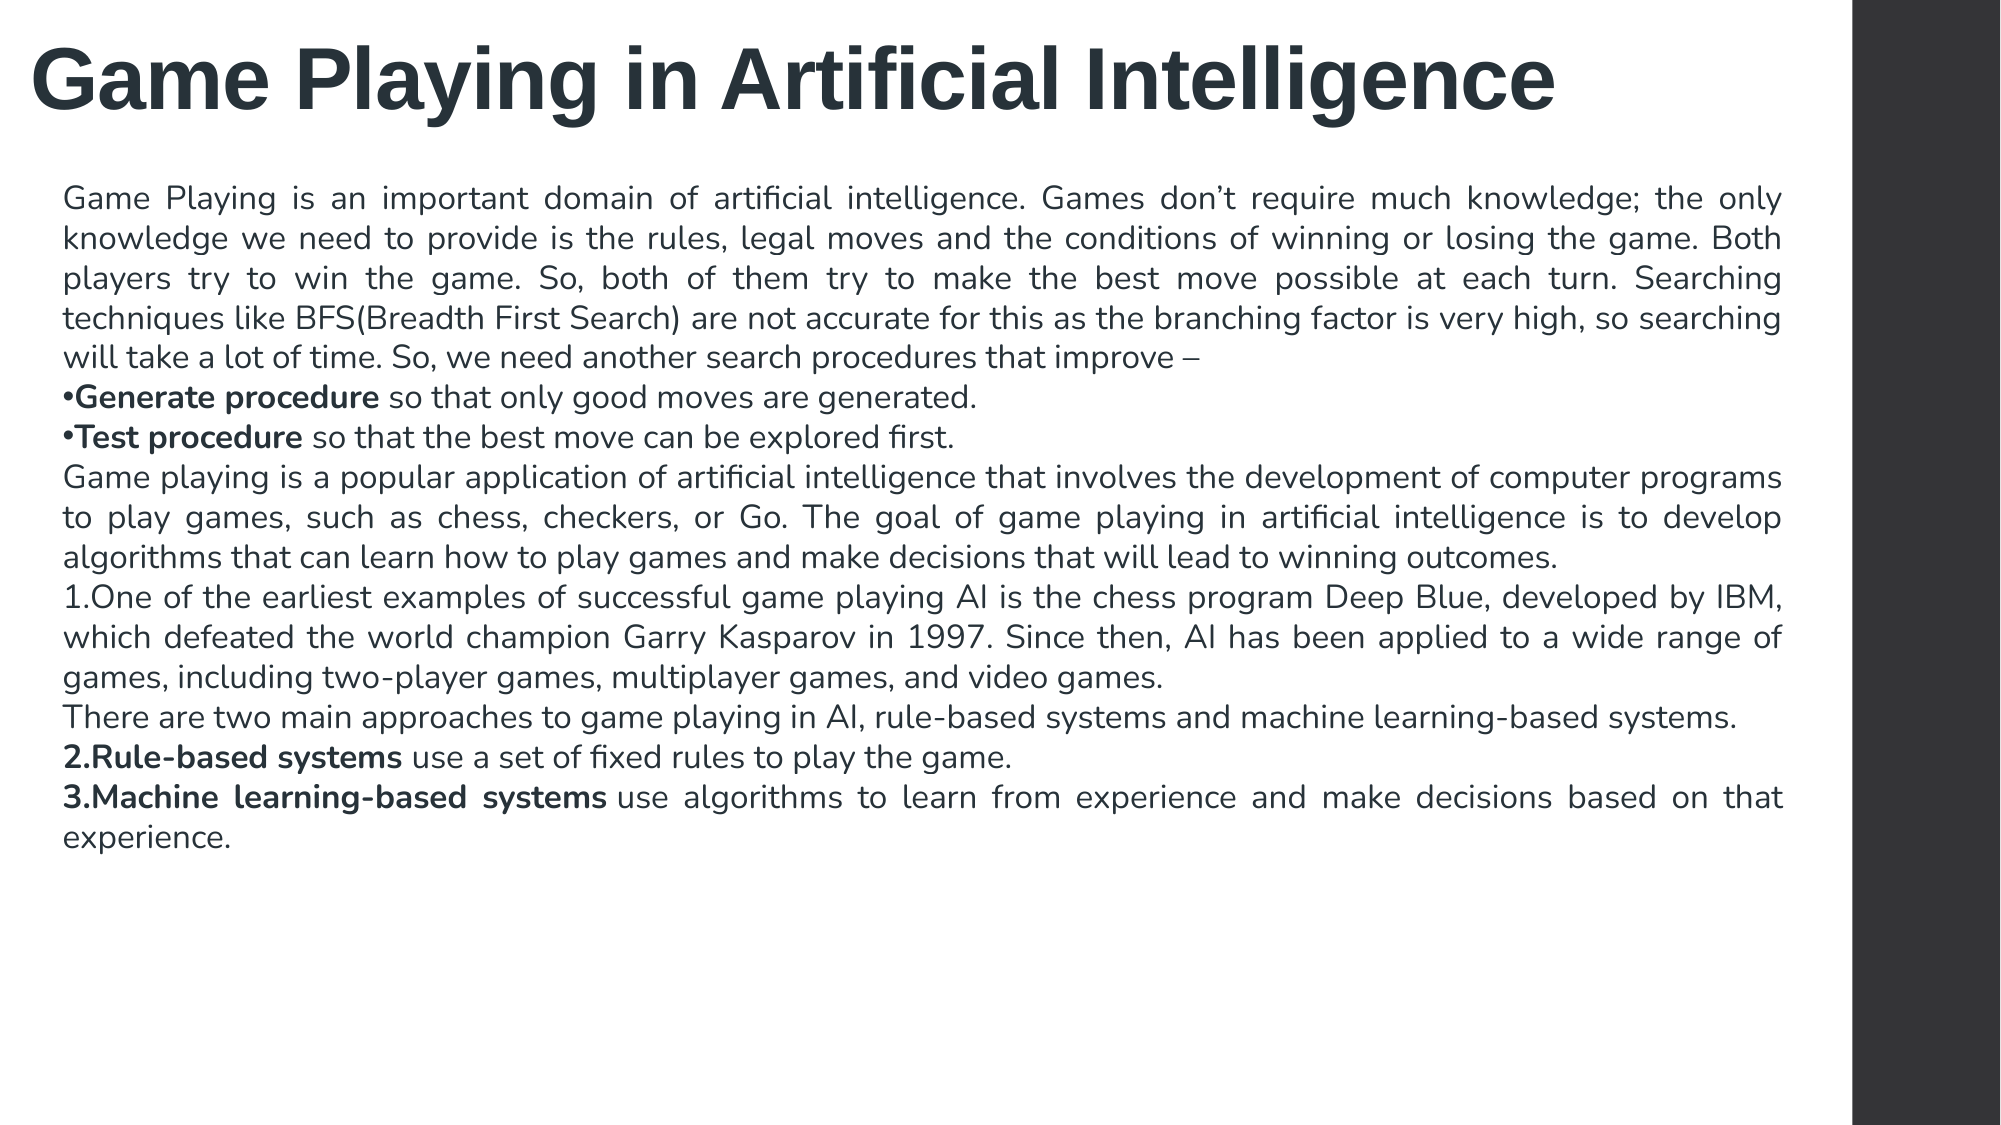

# Game Playing in Artificial Intelligence
Game Playing is an important domain of artificial intelligence. Games don’t require much knowledge; the only knowledge we need to provide is the rules, legal moves and the conditions of winning or losing the game. Both players try to win the game. So, both of them try to make the best move possible at each turn. Searching techniques like BFS(Breadth First Search) are not accurate for this as the branching factor is very high, so searching will take a lot of time. So, we need another search procedures that improve –
Generate procedure so that only good moves are generated.
Test procedure so that the best move can be explored first.
Game playing is a popular application of artificial intelligence that involves the development of computer programs to play games, such as chess, checkers, or Go. The goal of game playing in artificial intelligence is to develop algorithms that can learn how to play games and make decisions that will lead to winning outcomes.
One of the earliest examples of successful game playing AI is the chess program Deep Blue, developed by IBM, which defeated the world champion Garry Kasparov in 1997. Since then, AI has been applied to a wide range of games, including two-player games, multiplayer games, and video games.
There are two main approaches to game playing in AI, rule-based systems and machine learning-based systems.
Rule-based systems use a set of fixed rules to play the game.
Machine learning-based systems use algorithms to learn from experience and make decisions based on that experience.